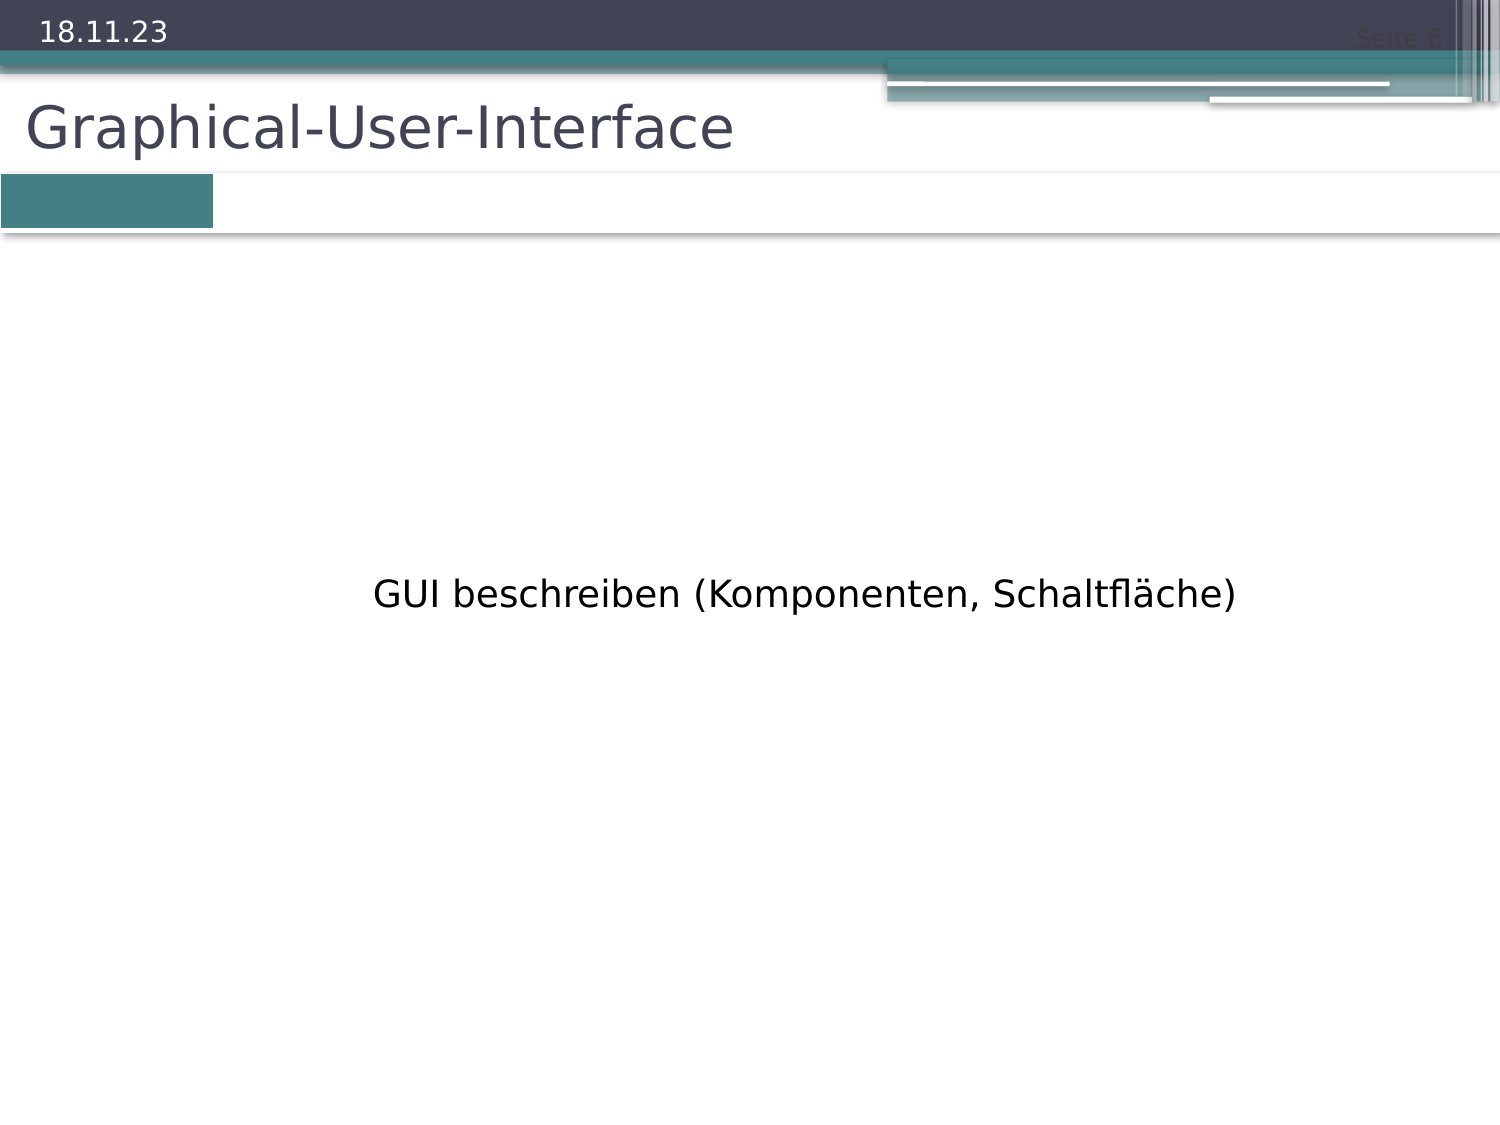

Seite 6
18.11.23
Graphical-User-Interface
|  |  |  |  |  |  |  |
| --- | --- | --- | --- | --- | --- | --- |
GUI beschreiben (Komponenten, Schaltfläche)